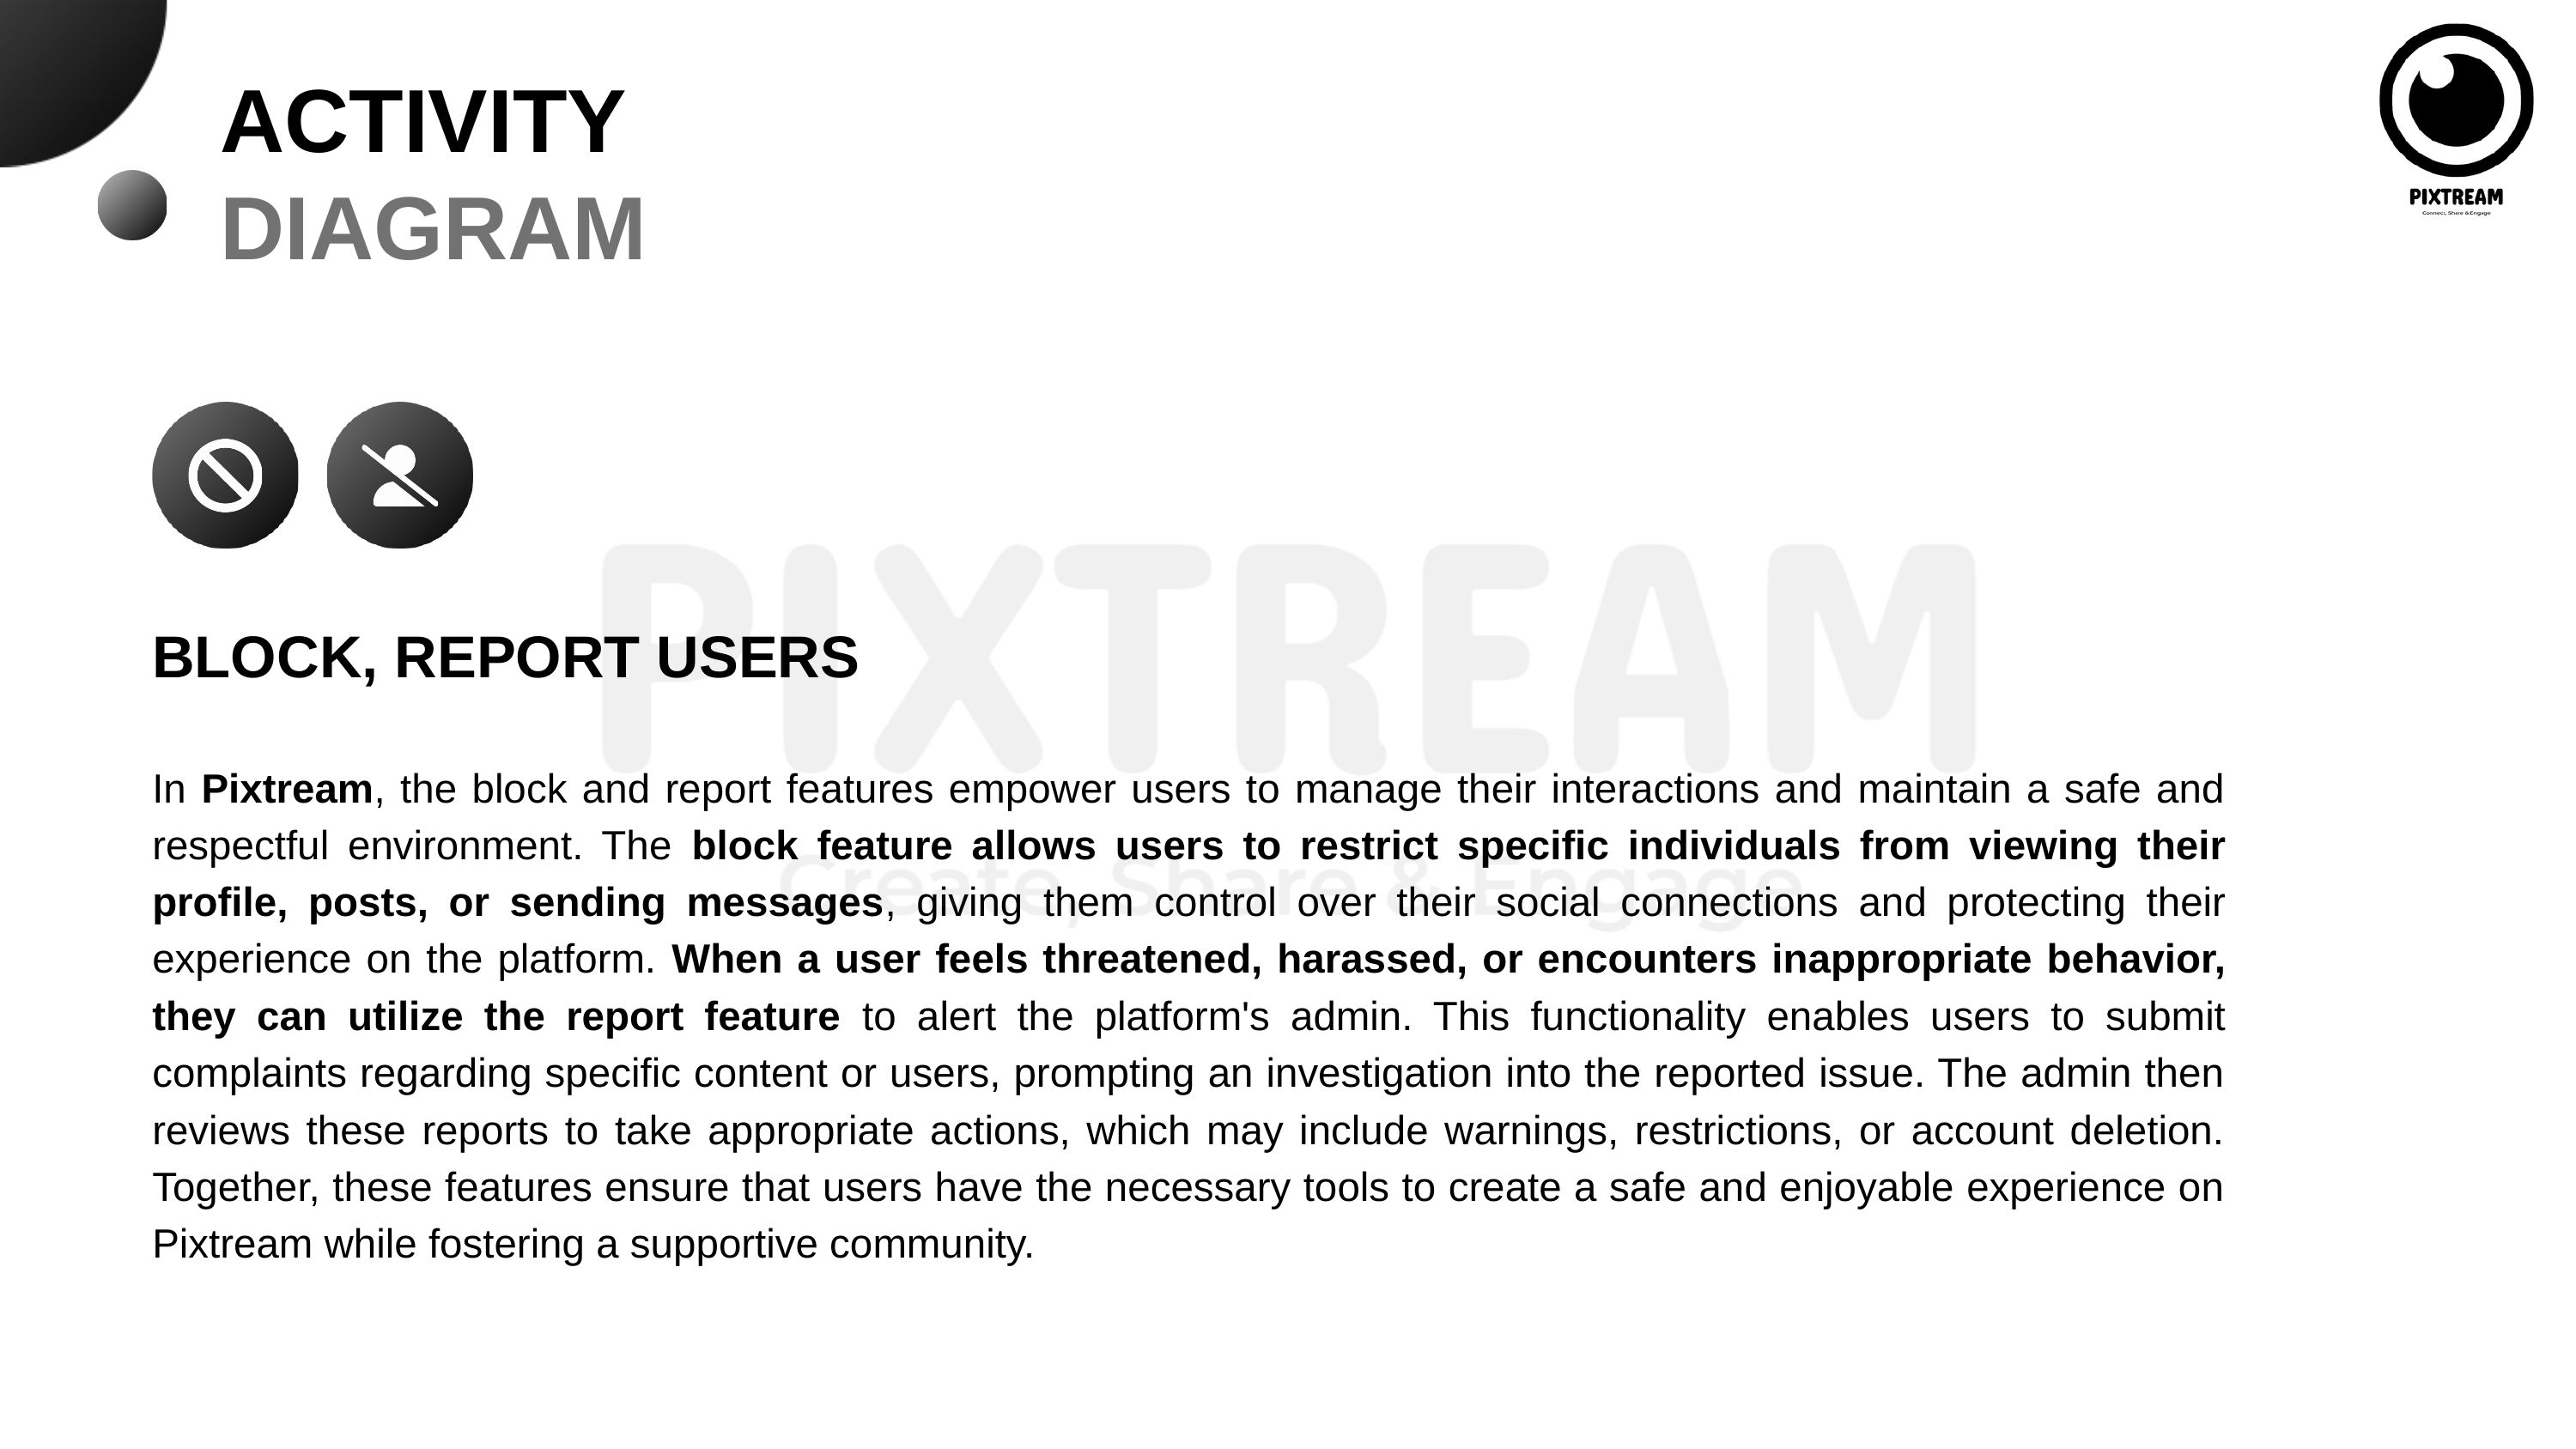

ACTIVITY
DIAGRAM

BLOCK, REPORT USERS
In Pixtream, the block and report features empower users to manage their interactions and maintain a safe and respectful environment. The block feature allows users to restrict specific individuals from viewing their profile, posts, or sending messages, giving them control over their social connections and protecting their experience on the platform. When a user feels threatened, harassed, or encounters inappropriate behavior, they can utilize the report feature to alert the platform's admin. This functionality enables users to submit complaints regarding specific content or users, prompting an investigation into the reported issue. The admin then reviews these reports to take appropriate actions, which may include warnings, restrictions, or account deletion. Together, these features ensure that users have the necessary tools to create a safe and enjoyable experience on Pixtream while fostering a supportive community.